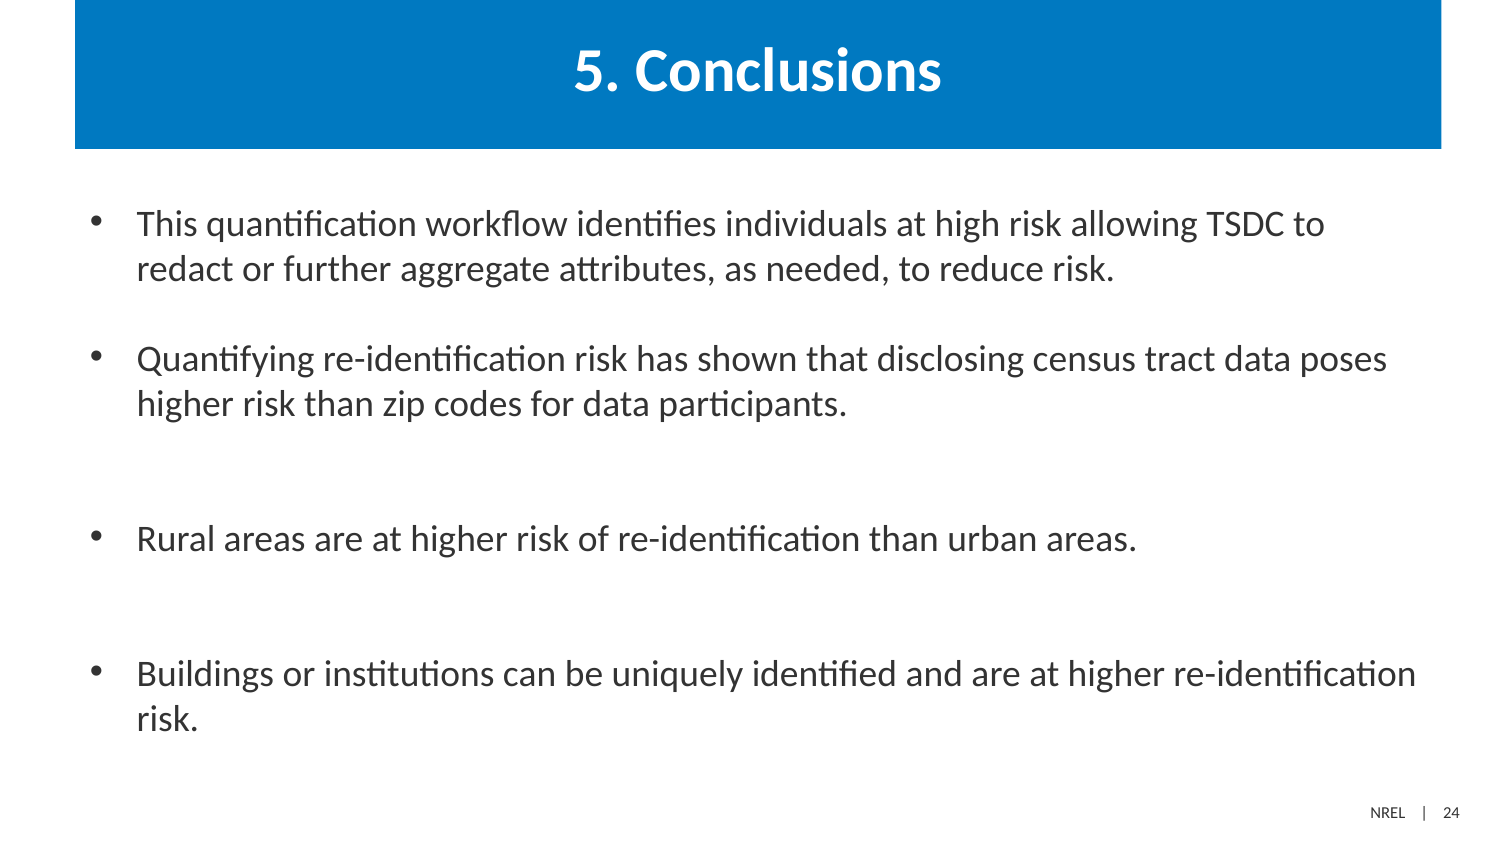

# 5. Conclusions

This quantification workflow identifies individuals at high risk allowing TSDC to redact or further aggregate attributes, as needed, to reduce risk.

Quantifying re-identification risk has shown that disclosing census tract data poses higher risk than zip codes for data participants.

Rural areas are at higher risk of re-identification than urban areas.

Buildings or institutions can be uniquely identified and are at higher re-identification risk.